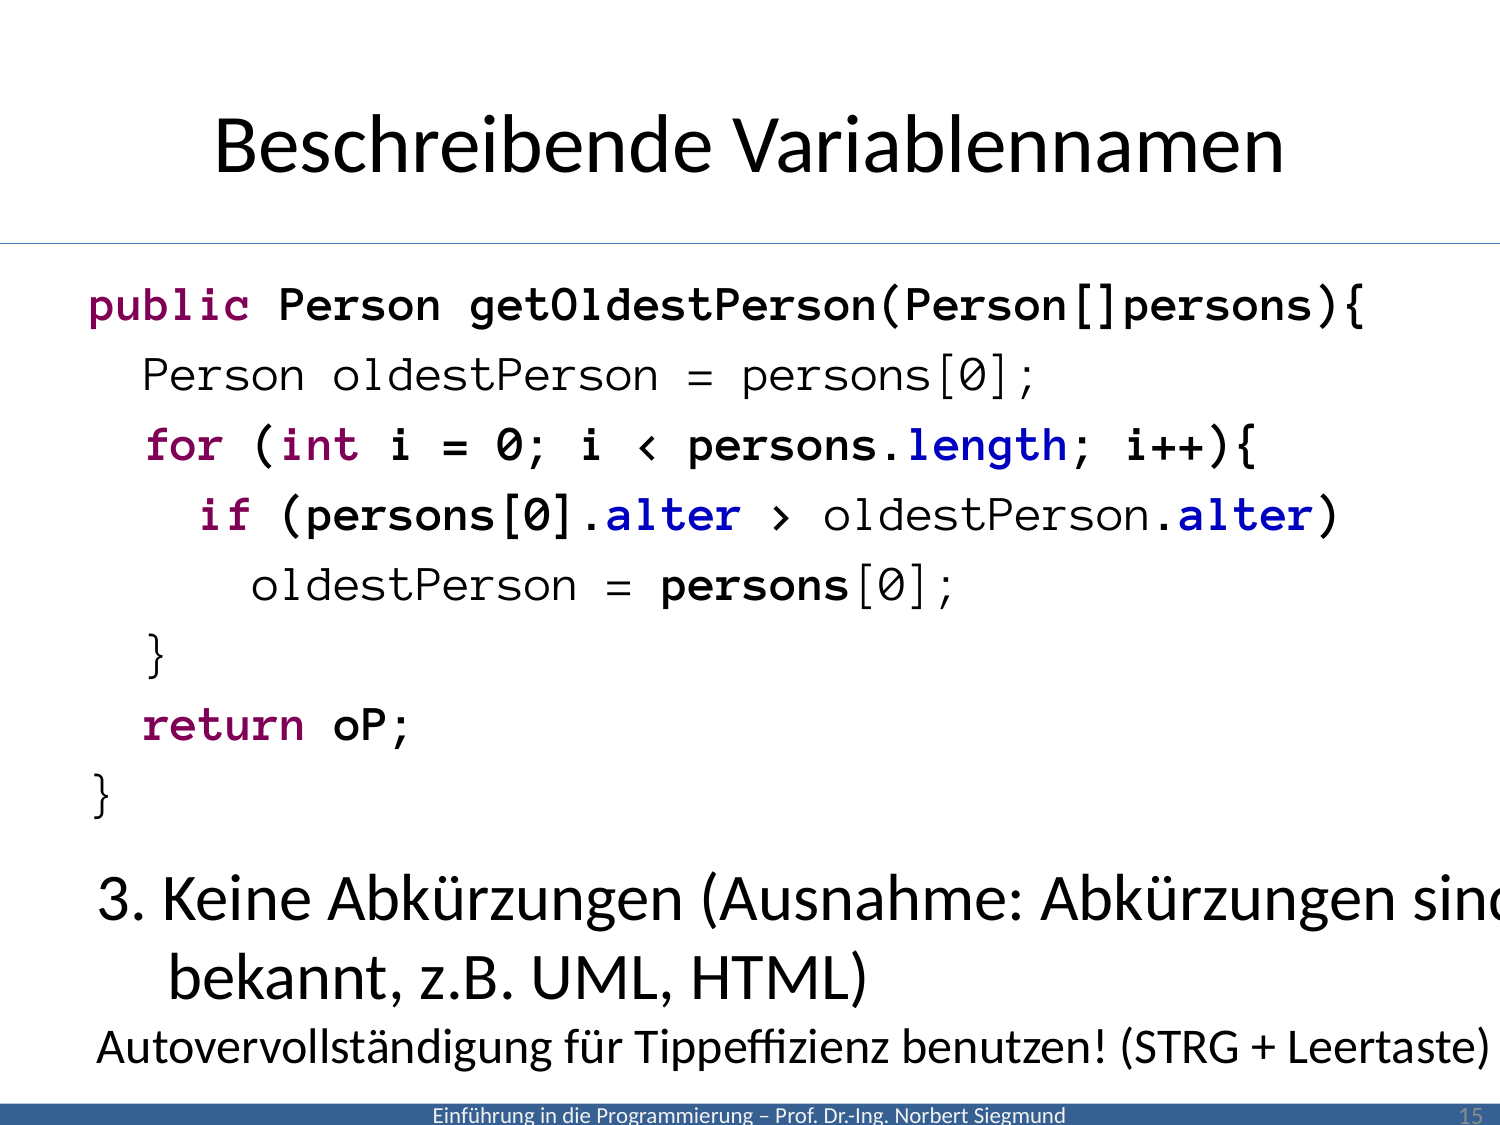

# Beschreibende Variablennamen
public Person getOldestPerson(Person[]persons){
  Person oldestPerson = persons[0];
  for (int i = 0; i < persons.length; i++){
    if (persons[0].alter > oldestPerson.alter)
      oldestPerson = persons[0];
  }
  return oP;
}

3. Keine Abkürzungen (Ausnahme: Abkürzungen sind bekannt, z.B. UML, HTML)
Autovervollständigung für Tippeffizienz benutzen! (STRG + Leertaste)
15